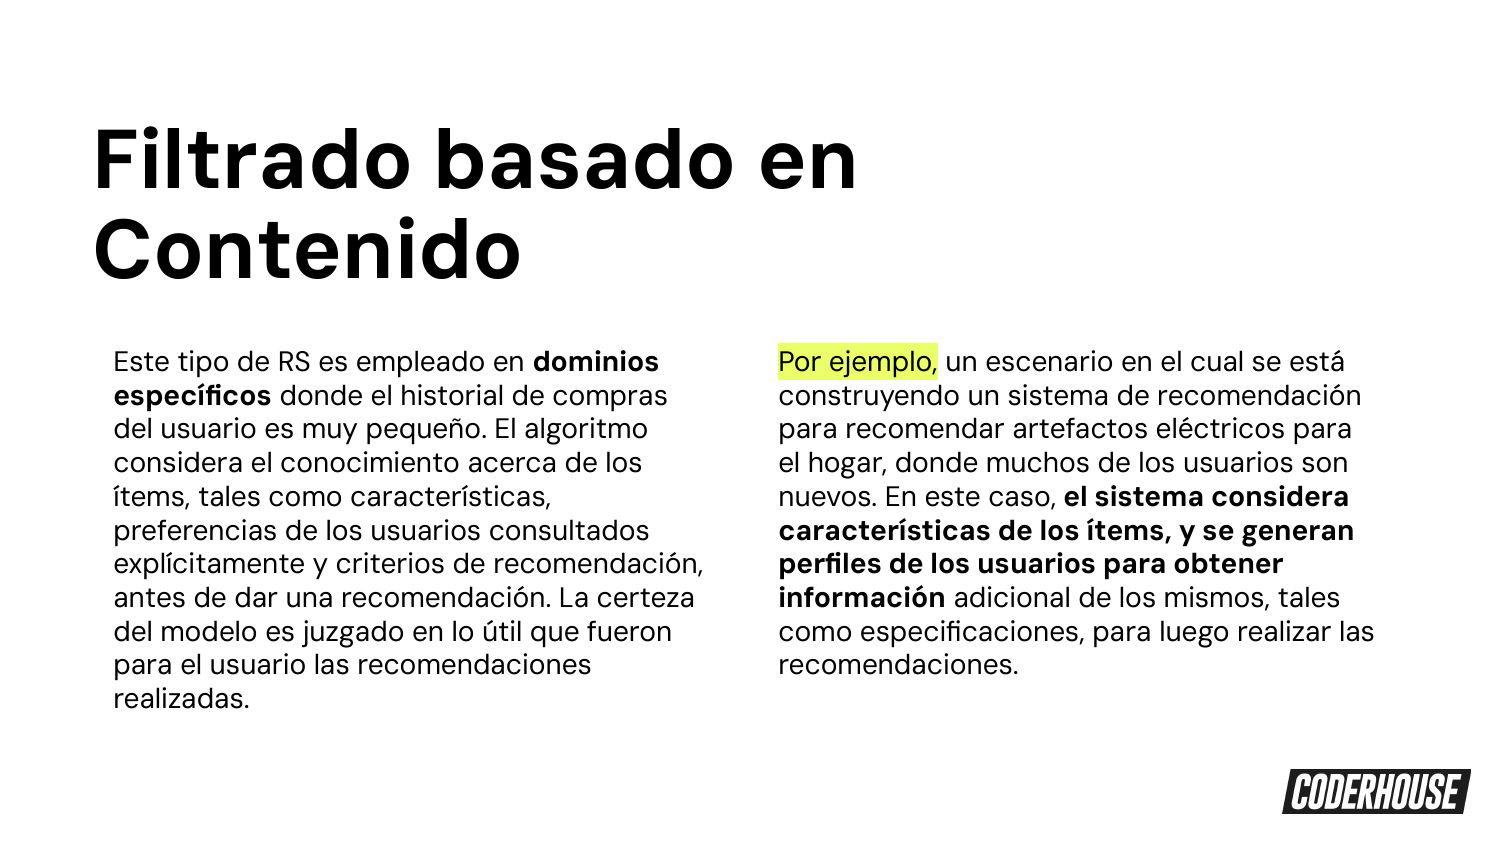

Filtrado basado en Contenido
Este tipo de RS es empleado en dominios específicos donde el historial de compras del usuario es muy pequeño. El algoritmo considera el conocimiento acerca de los ítems, tales como características, preferencias de los usuarios consultados explícitamente y criterios de recomendación, antes de dar una recomendación. La certeza del modelo es juzgado en lo útil que fueron para el usuario las recomendaciones realizadas.

Por ejemplo, un escenario en el cual se está construyendo un sistema de recomendación para recomendar artefactos eléctricos para el hogar, donde muchos de los usuarios son nuevos. En este caso, el sistema considera características de los ítems, y se generan perfiles de los usuarios para obtener información adicional de los mismos, tales como especificaciones, para luego realizar las recomendaciones.